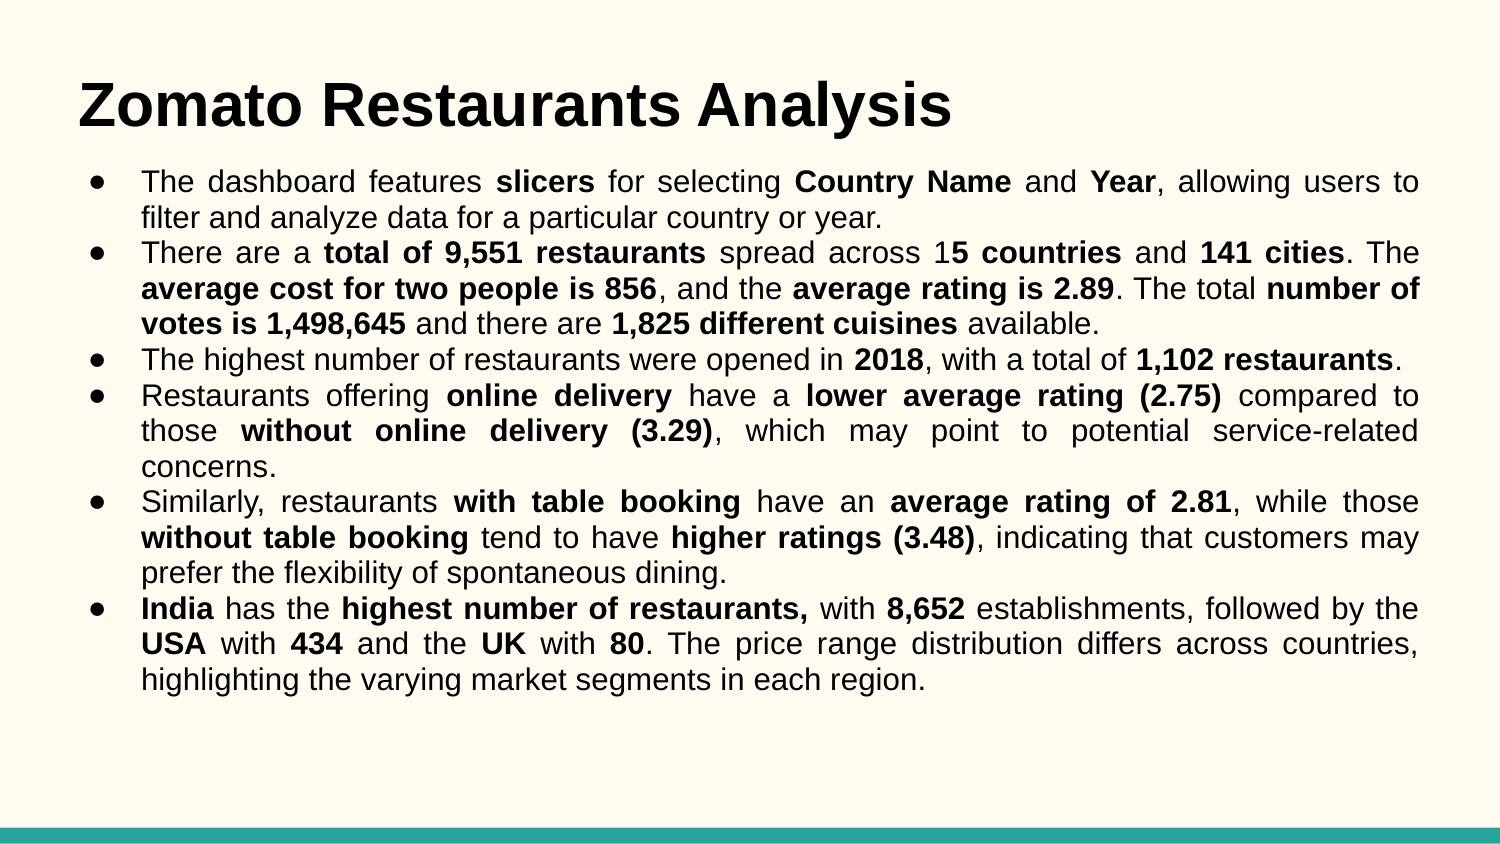

# Zomato Restaurants Analysis
The dashboard features slicers for selecting Country Name and Year, allowing users to filter and analyze data for a particular country or year.
There are a total of 9,551 restaurants spread across 15 countries and 141 cities. The average cost for two people is 856, and the average rating is 2.89. The total number of votes is 1,498,645 and there are 1,825 different cuisines available.
The highest number of restaurants were opened in 2018, with a total of 1,102 restaurants.
Restaurants offering online delivery have a lower average rating (2.75) compared to those without online delivery (3.29), which may point to potential service-related concerns.
Similarly, restaurants with table booking have an average rating of 2.81, while those without table booking tend to have higher ratings (3.48), indicating that customers may prefer the flexibility of spontaneous dining.
India has the highest number of restaurants, with 8,652 establishments, followed by the USA with 434 and the UK with 80. The price range distribution differs across countries, highlighting the varying market segments in each region.